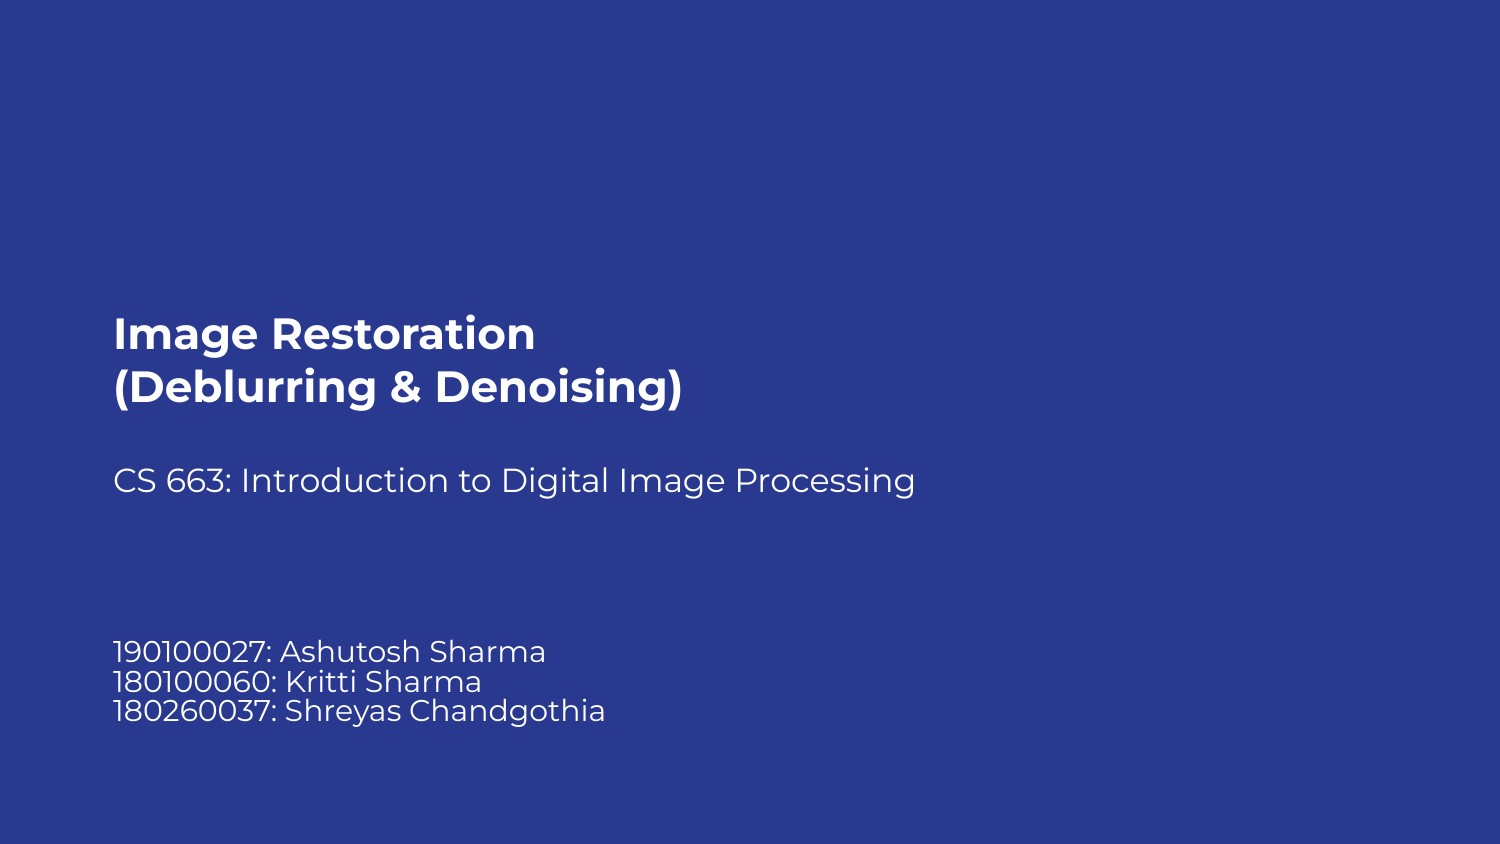

# Image Restoration
(Deblurring & Denoising)
CS 663: Introduction to Digital Image Processing
190100027: Ashutosh Sharma
180100060: Kritti Sharma
180260037: Shreyas Chandgothia